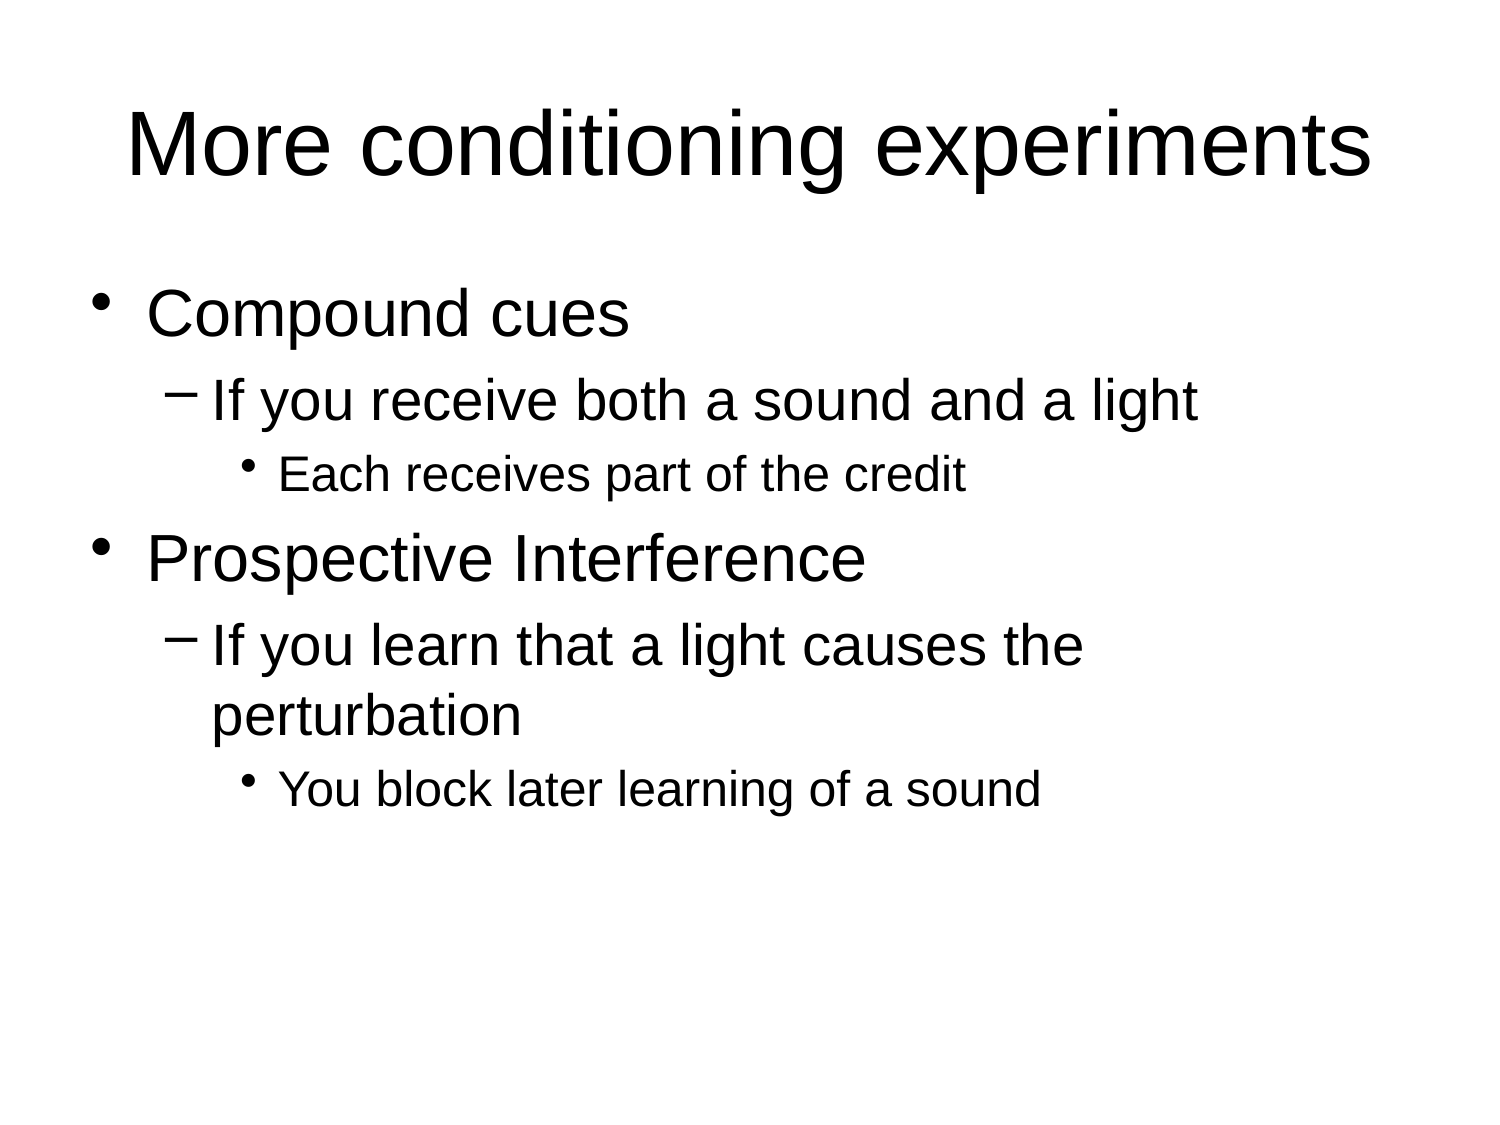

# More conditioning experiments
Compound cues
If you receive both a sound and a light
Each receives part of the credit
Prospective Interference
If you learn that a light causes the perturbation
You block later learning of a sound